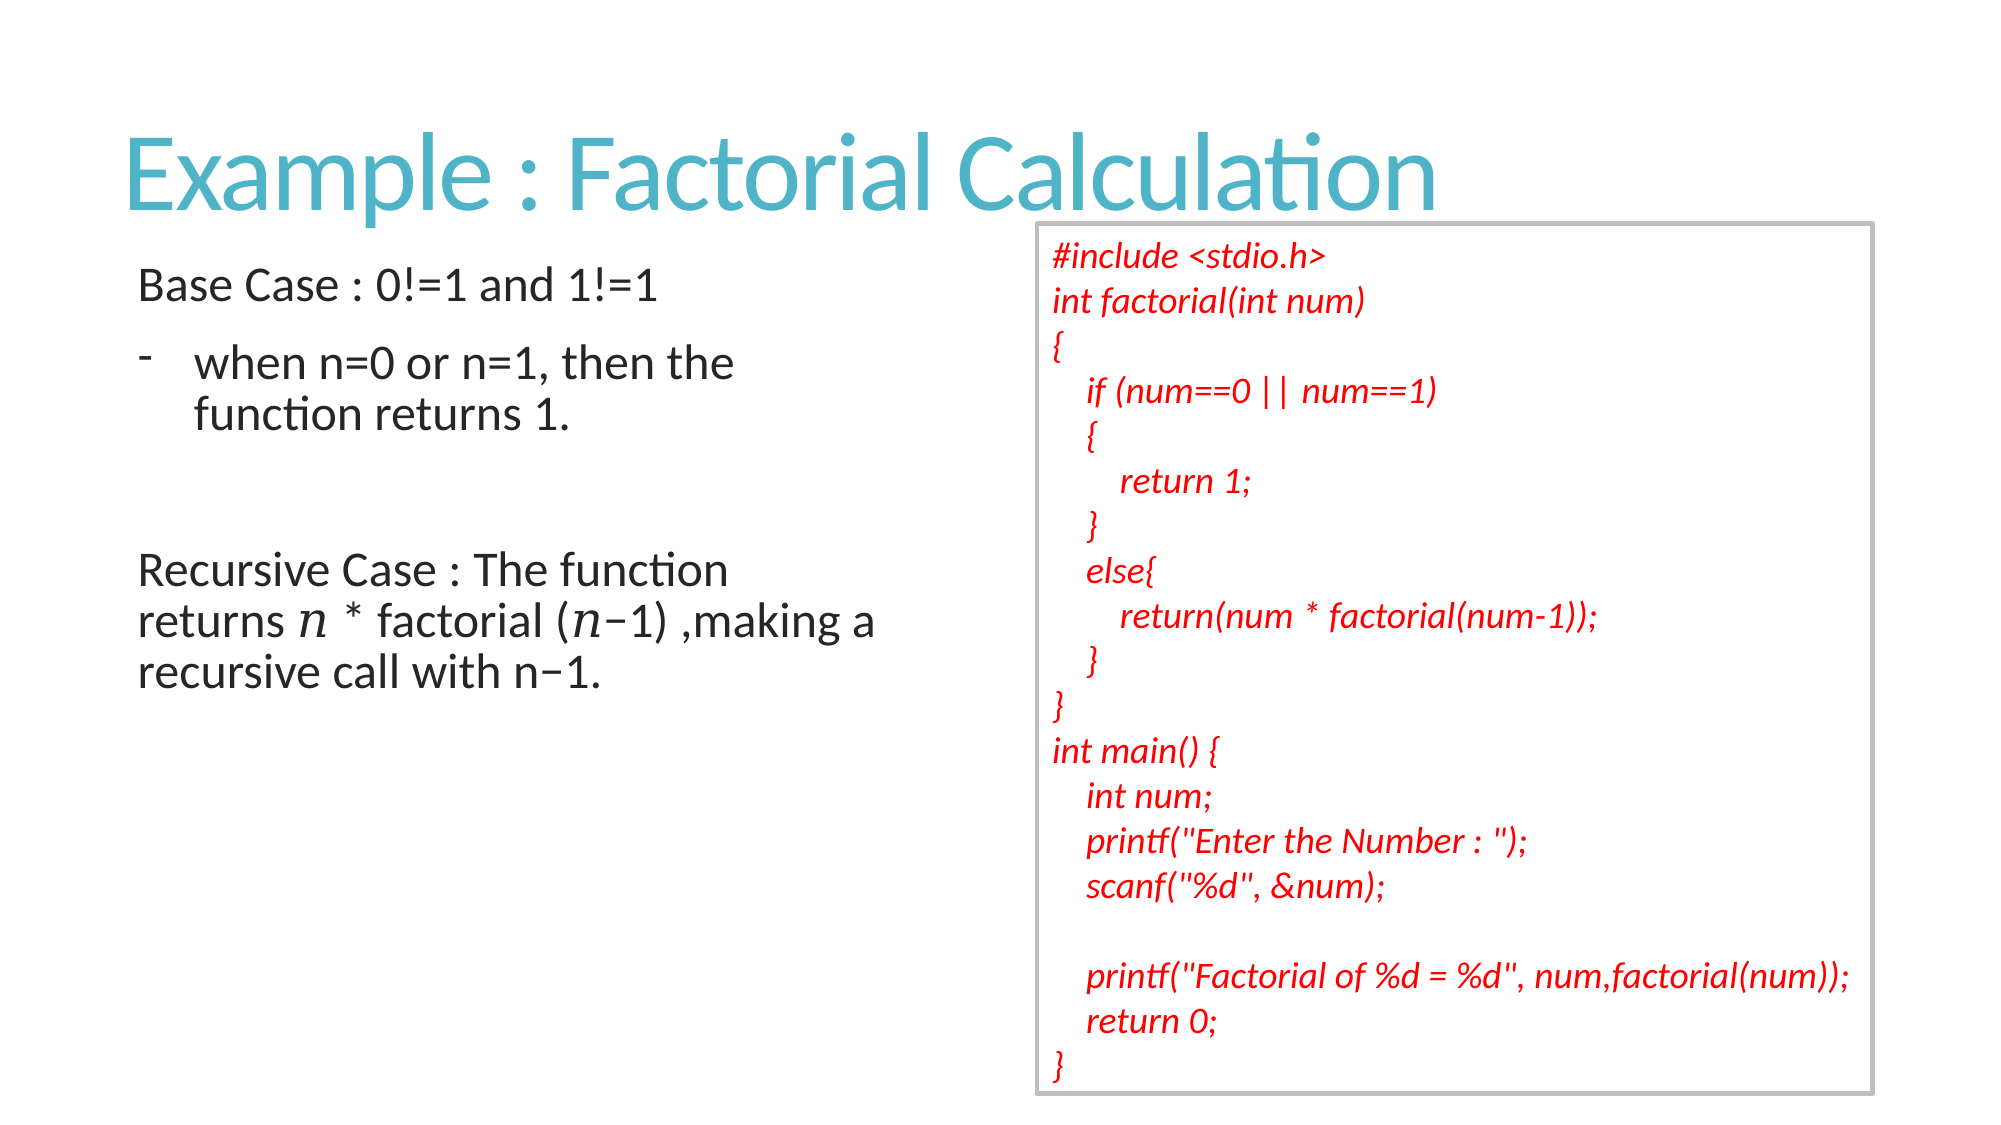

# Example : Factorial Calculation
#include <stdio.h>
int factorial(int num)
{
    if (num==0 || num==1)
    {
        return 1;
    }
    else{
        return(num * factorial(num-1));
    }
}
int main() {
    int num;
    printf("Enter the Number : ");
    scanf("%d", &num);

    printf("Factorial of %d = %d", num,factorial(num));
    return 0;
}
Base Case : 0!=1 and 1!=1
when n=0 or n=1, then the function returns 1.

Recursive Case : The function returns 𝑛 * factorial (𝑛−1) ,making a recursive call with n−1.